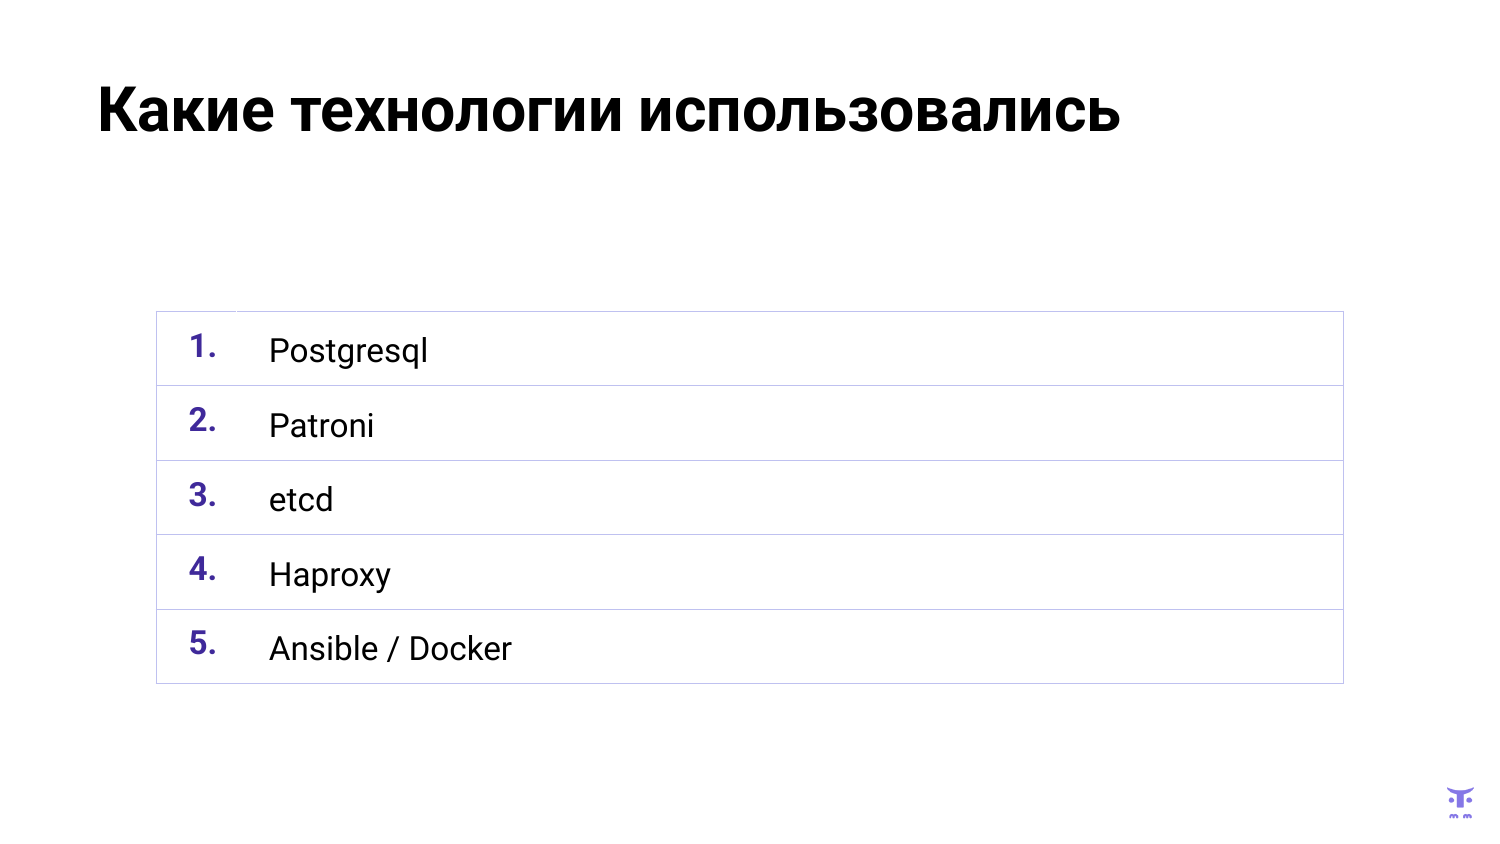

# Какие технологии использовались

| 1. | Postgresql |
| --- | --- |
| 2. | Patroni |
| 3. | etcd |
| 4. | Haproxy |
| 5. | Ansible / Docker |